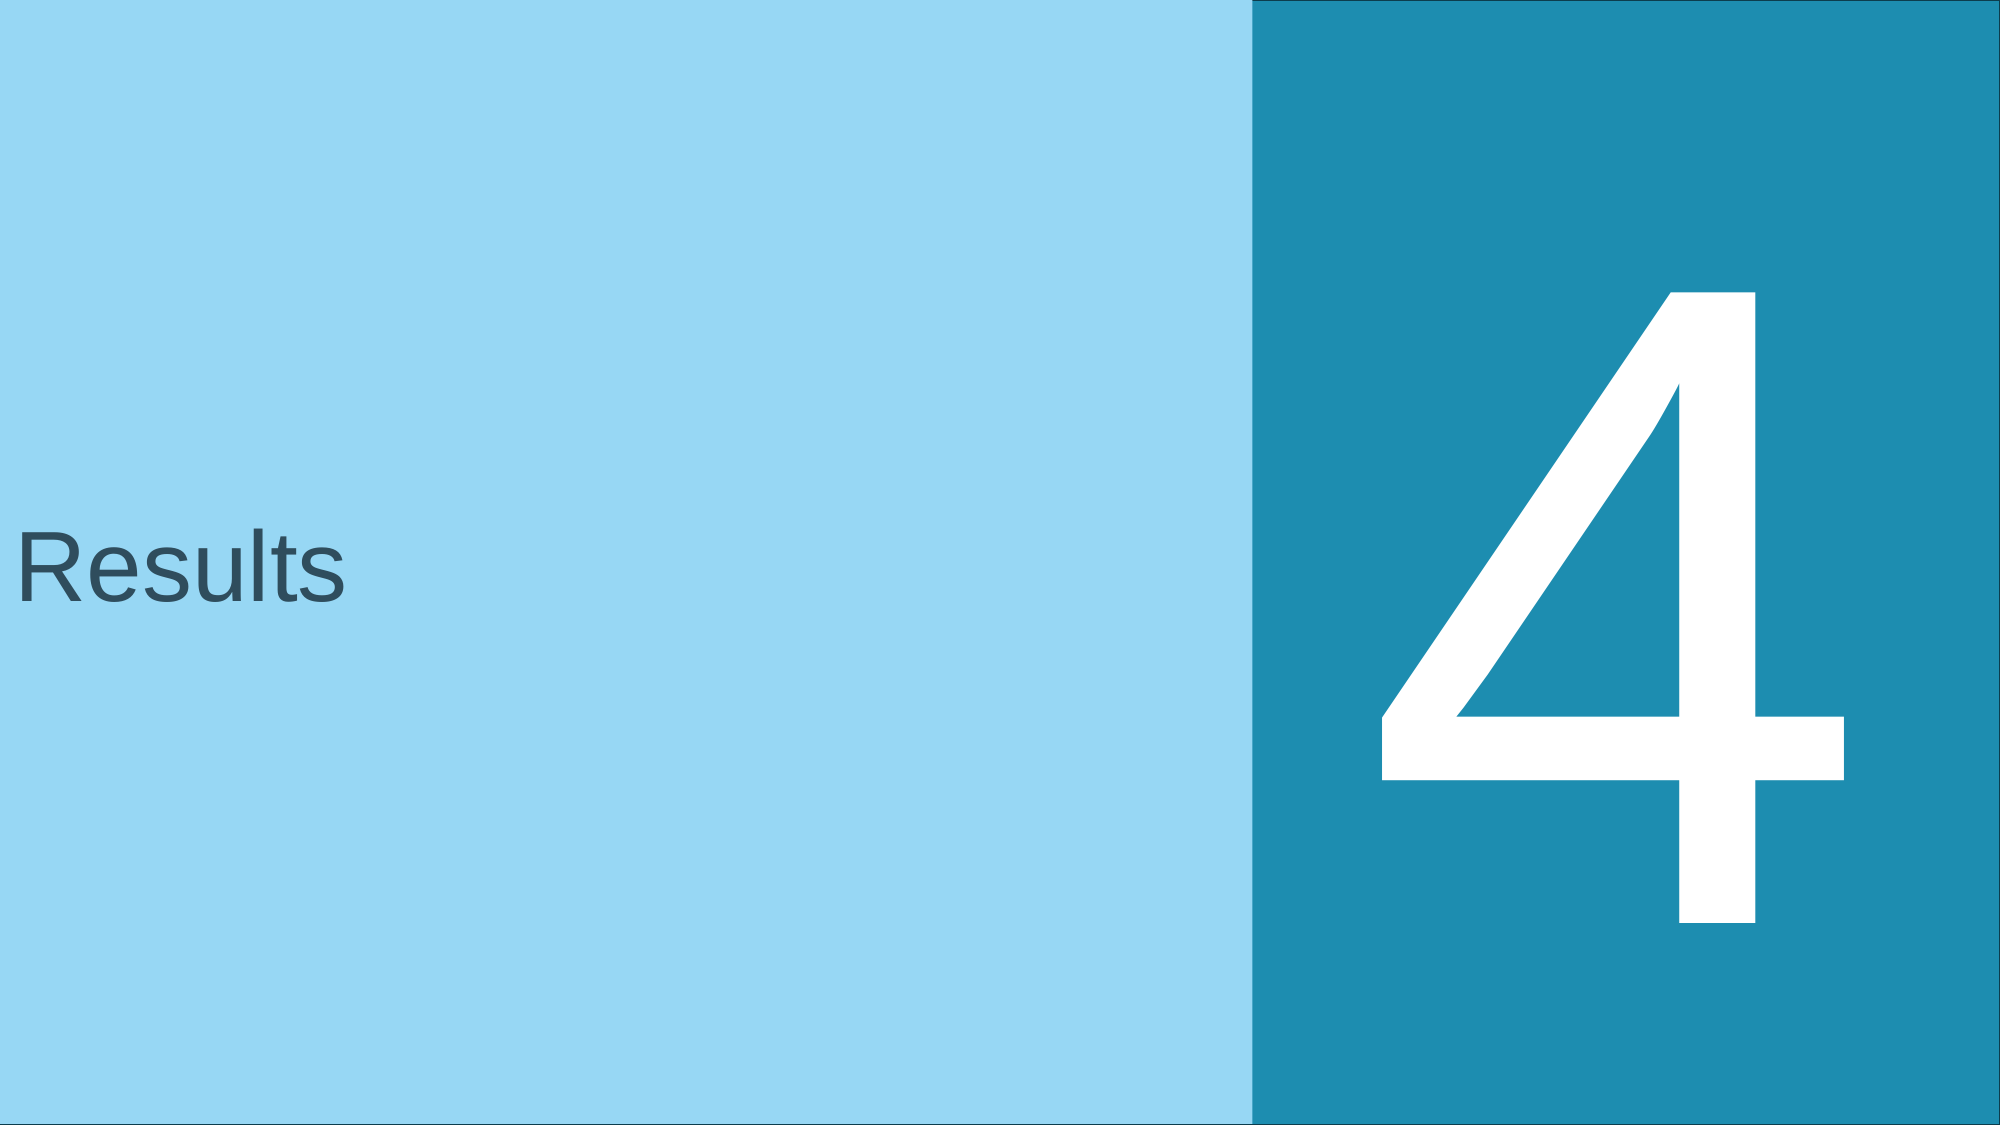

4
Results
#

17
17
17
Faculty, department, unit ...
Faculty, department, unit ...
Faculty, department, unit ...